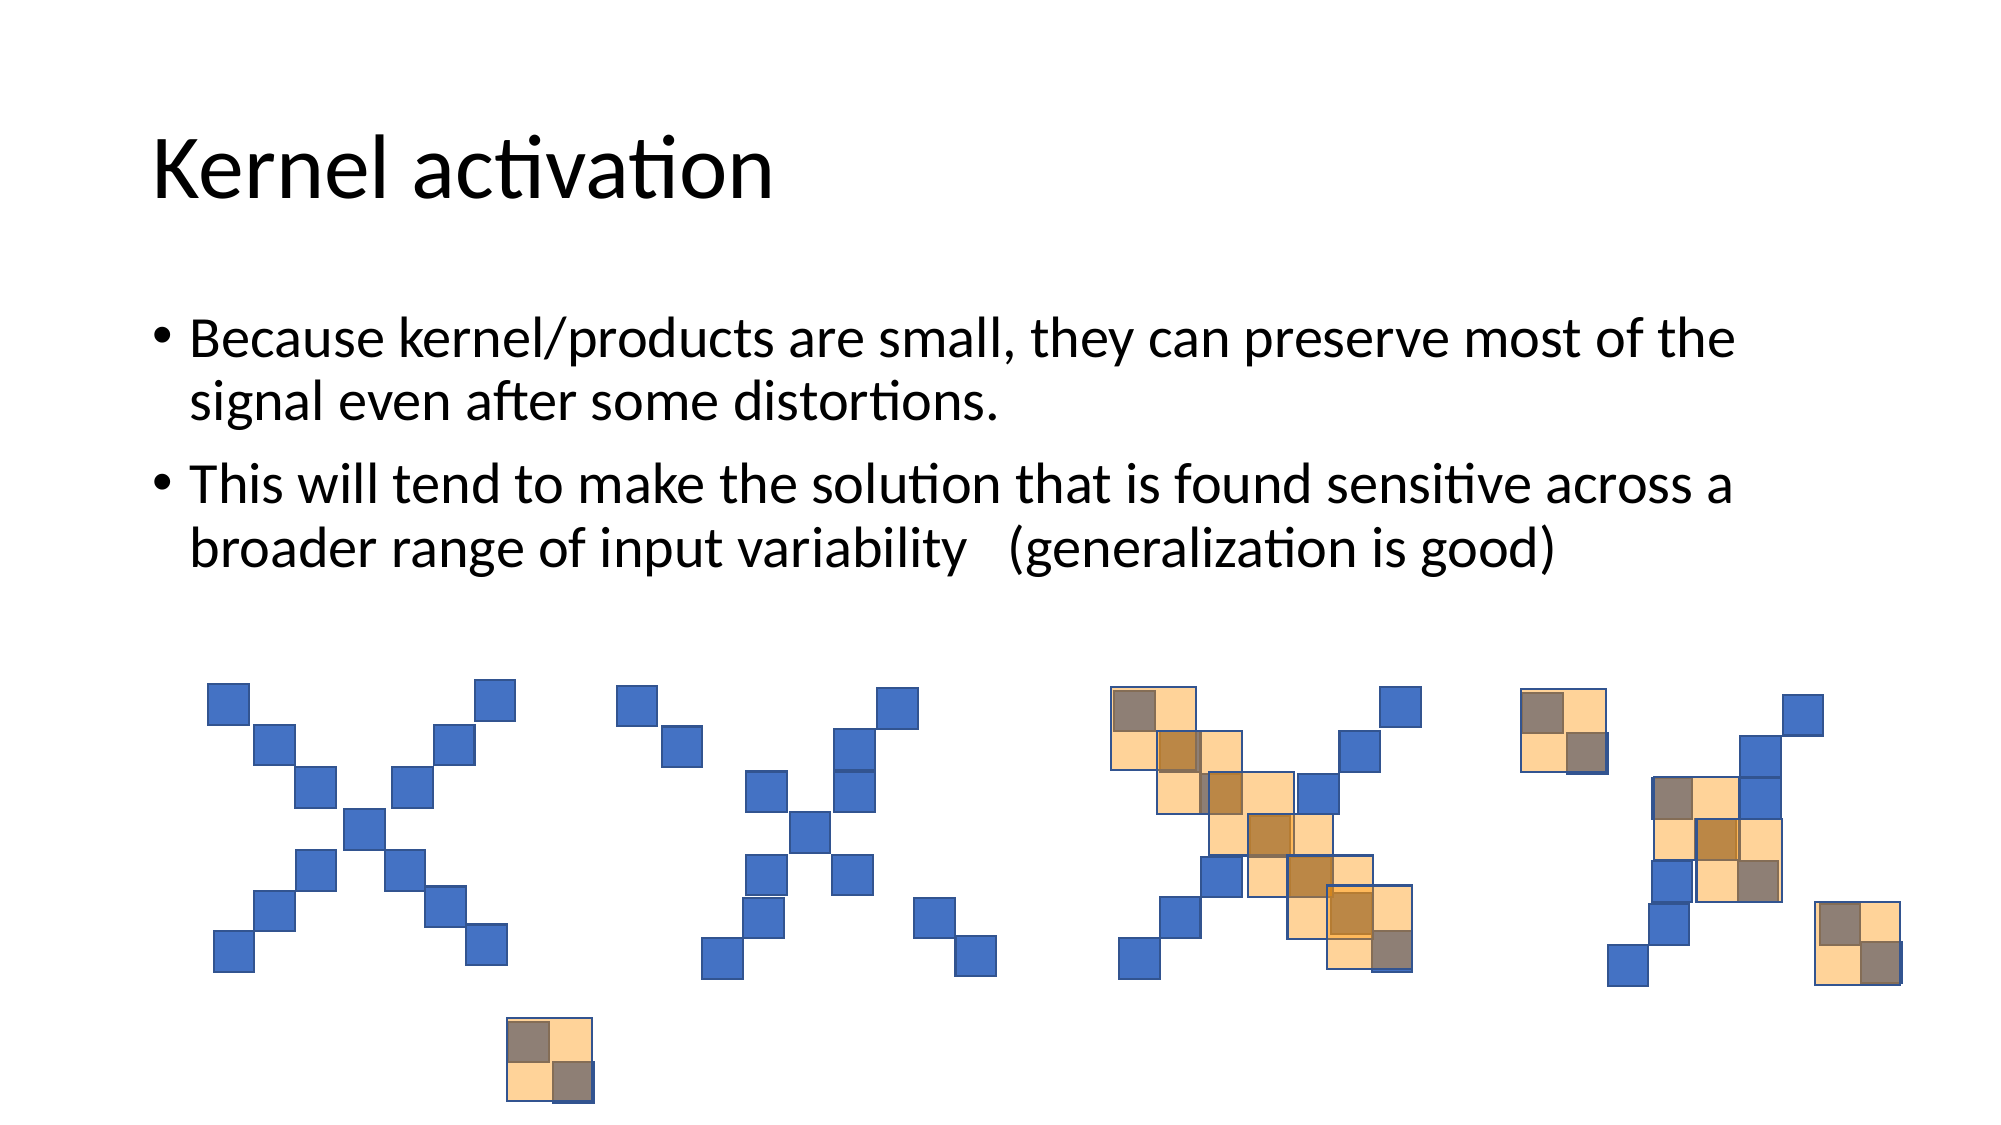

# Kernel activation
Because kernel/products are small, they can preserve most of the signal even after some distortions.
This will tend to make the solution that is found sensitive across a broader range of input variability   (generalization is good)